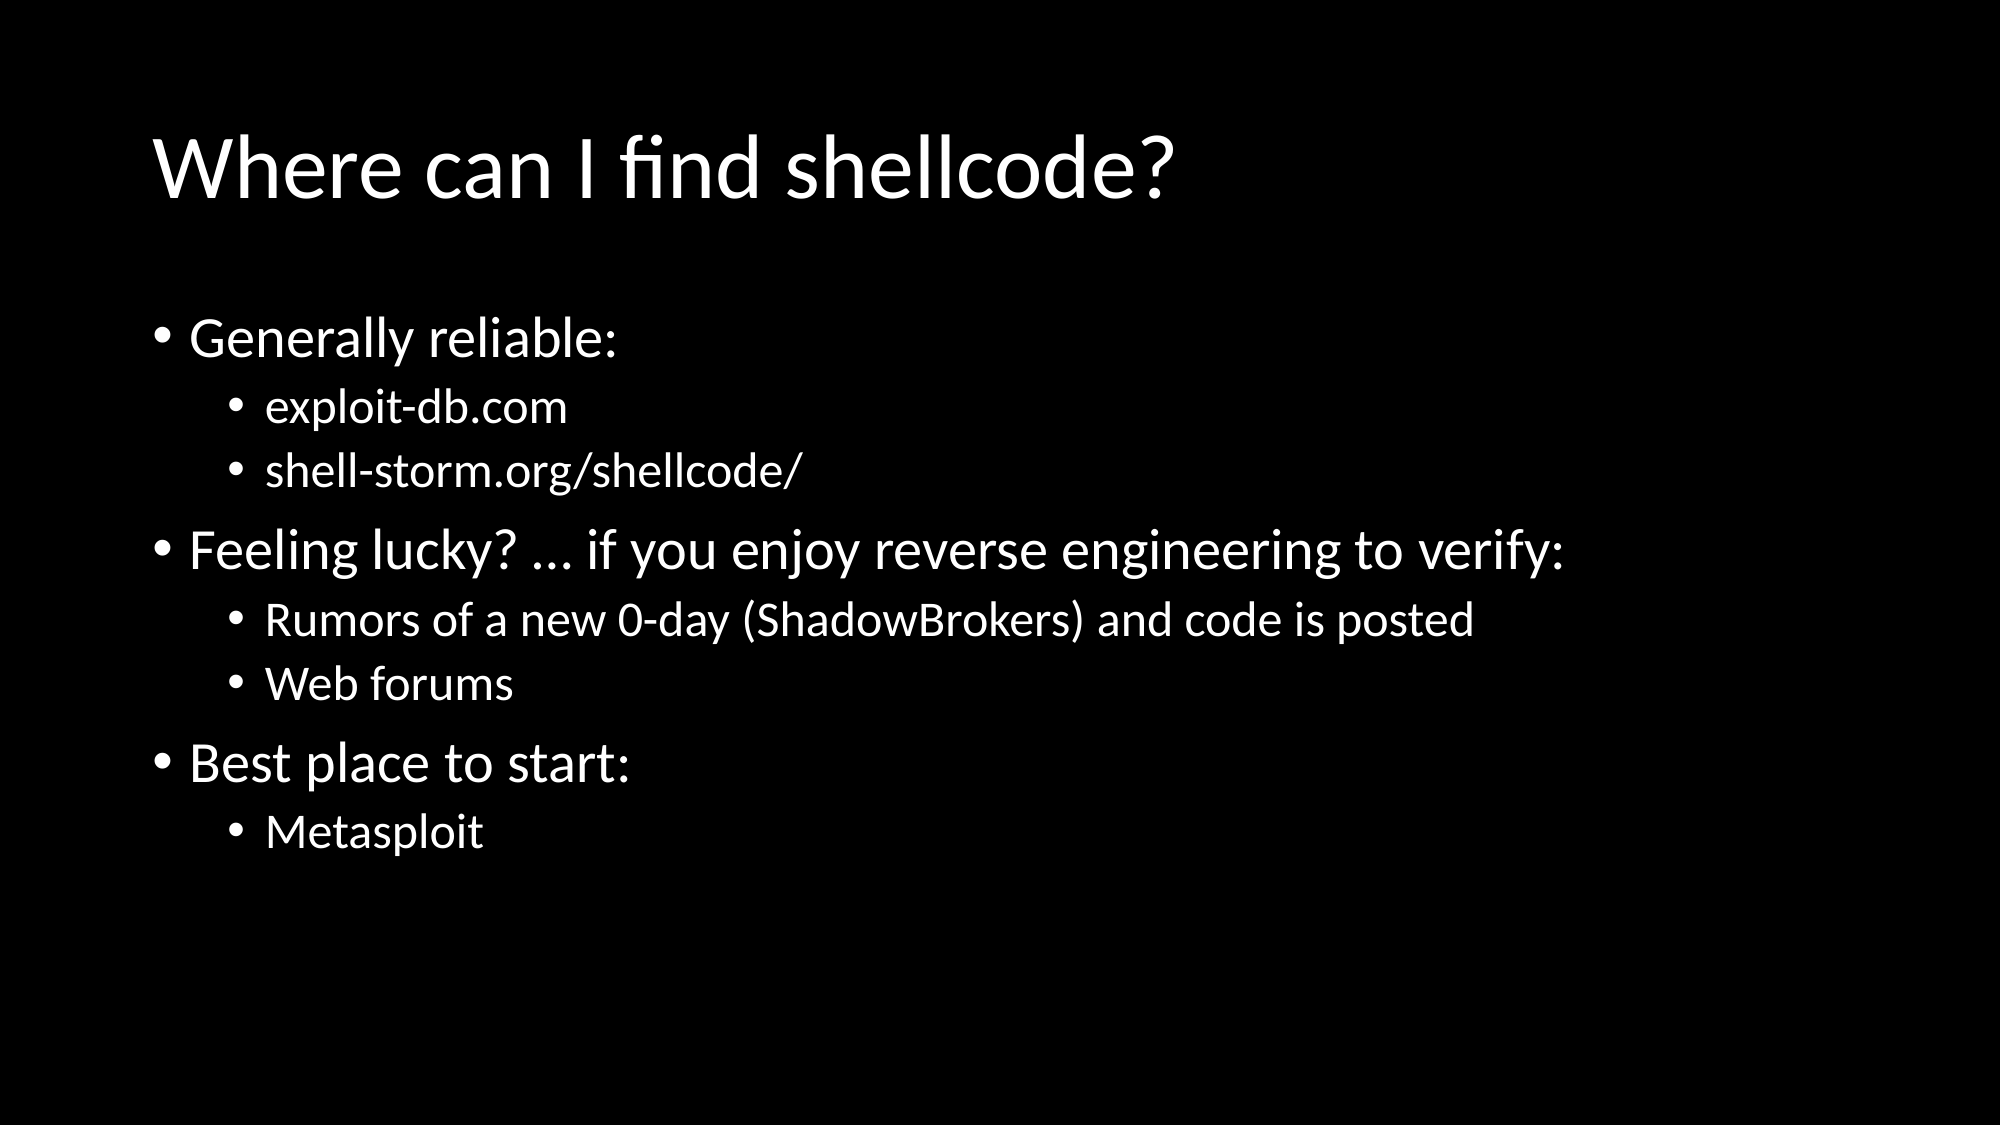

# Where can I find shellcode?
Generally reliable:
exploit-db.com
shell-storm.org/shellcode/
Feeling lucky? … if you enjoy reverse engineering to verify:
Rumors of a new 0-day (ShadowBrokers) and code is posted
Web forums
Best place to start:
Metasploit